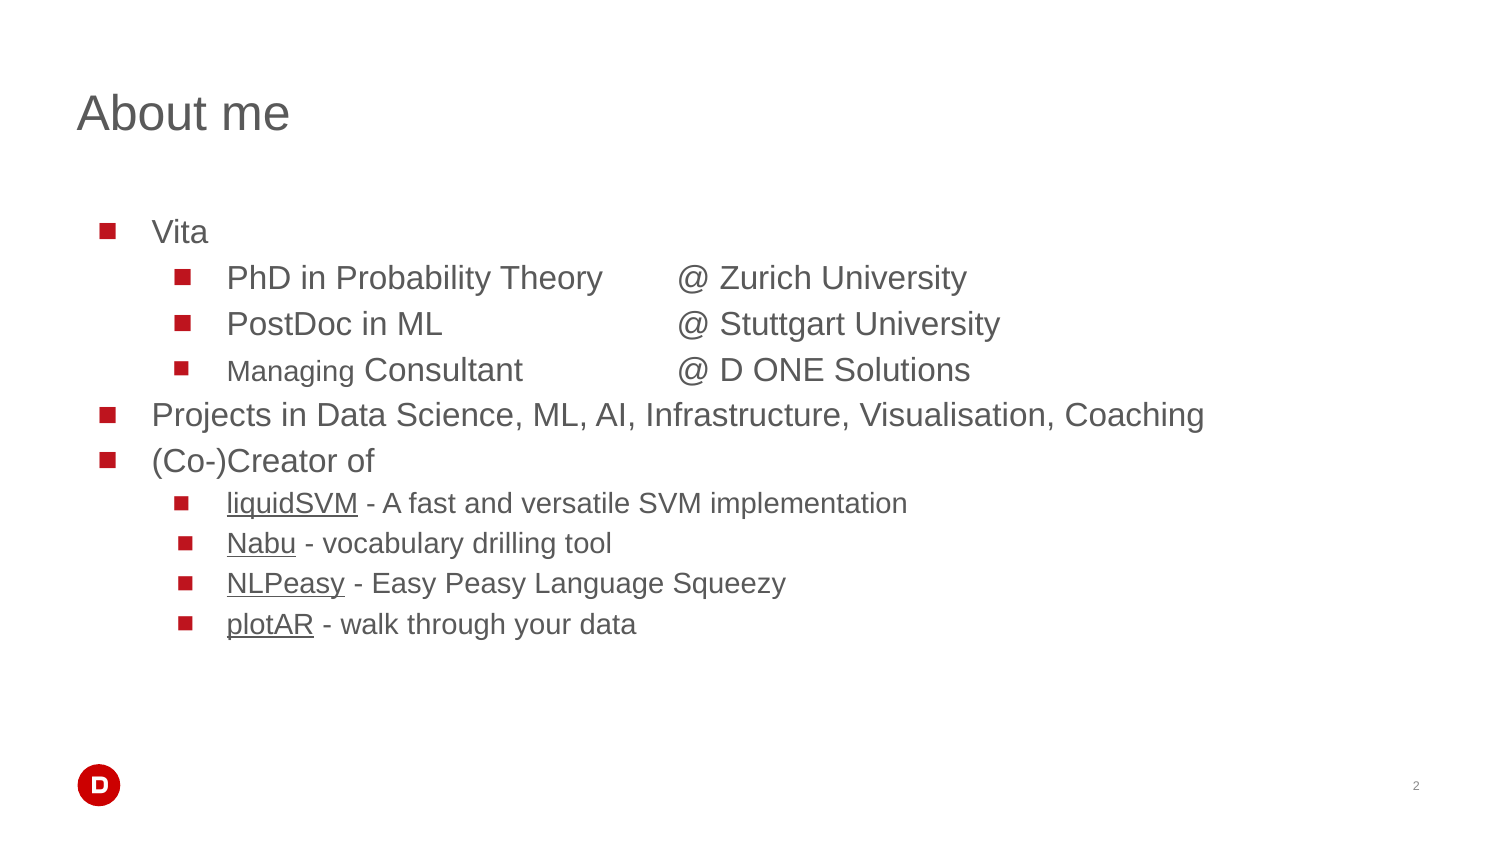

# About me
Vita
PhD in Probability Theory	@ Zurich University
PostDoc in ML		@ Stuttgart University
Managing Consultant		@ D ONE Solutions
Projects in Data Science, ML, AI, Infrastructure, Visualisation, Coaching
(Co-)Creator of
liquidSVM - A fast and versatile SVM implementation
Nabu - vocabulary drilling tool
NLPeasy - Easy Peasy Language Squeezy
plotAR - walk through your data

2